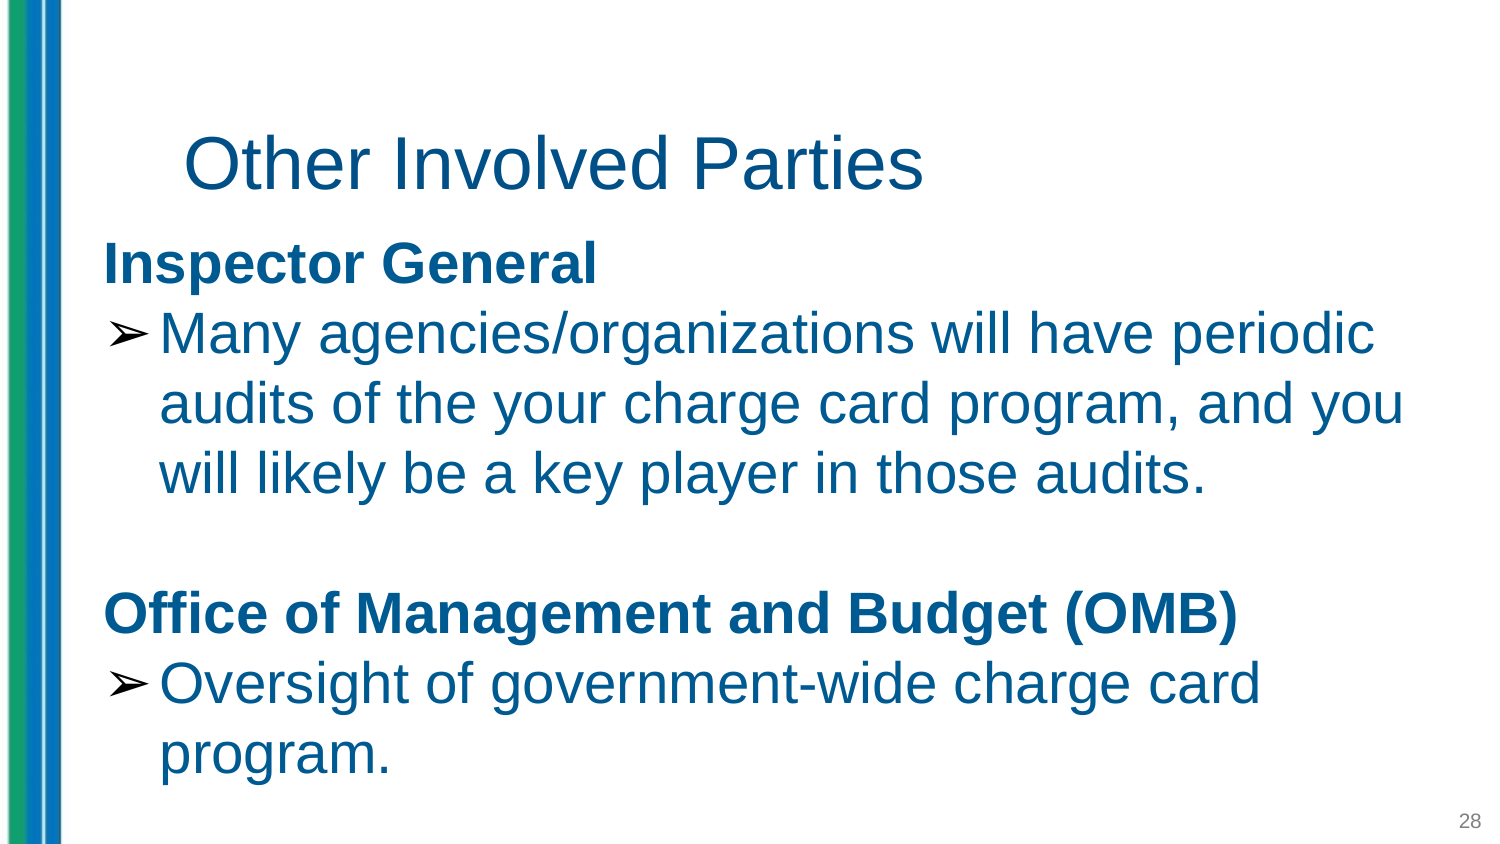

# Other Involved Parties
Inspector General
Many agencies/organizations will have periodic audits of the your charge card program, and you will likely be a key player in those audits.

Office of Management and Budget (OMB)
Oversight of government-wide charge card program.